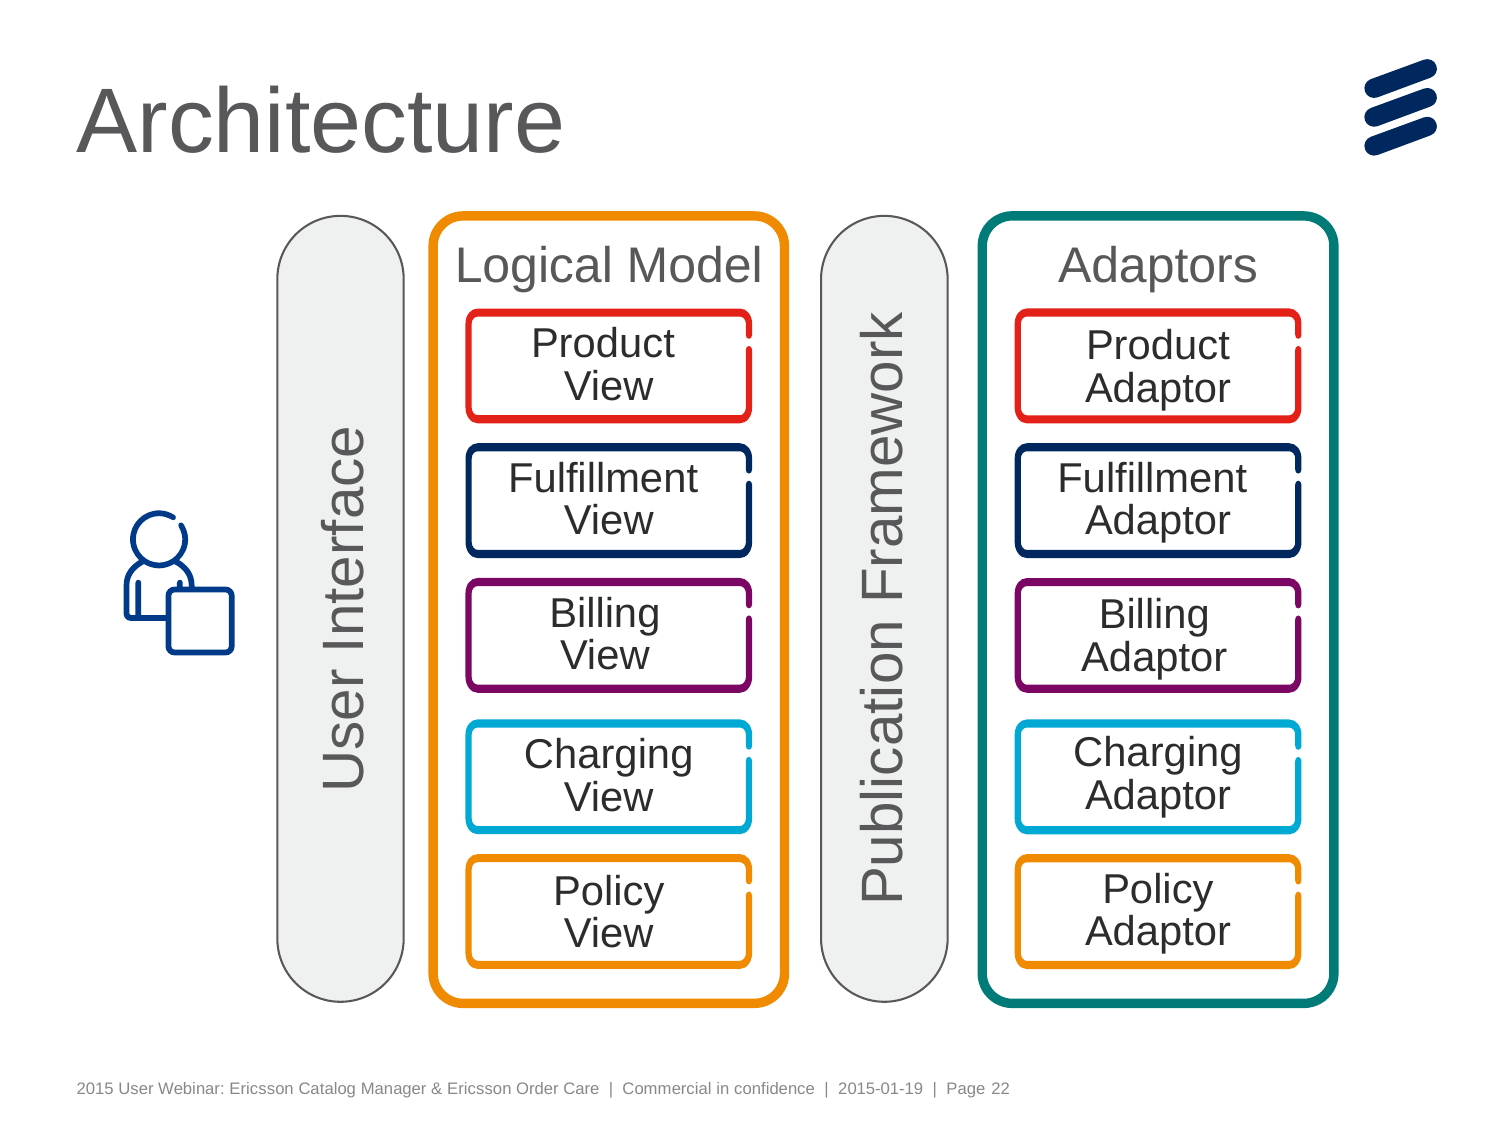

# Architecture

User Interface
Publication Framework
Logical Model
Adaptors

Product Adaptor

Product
View
Fulfillment
View
Fulfillment  Adaptor

Billing
View

Billing
Adaptor

Charging
Adaptor

Charging
View

Policy
Adaptor

Policy
View